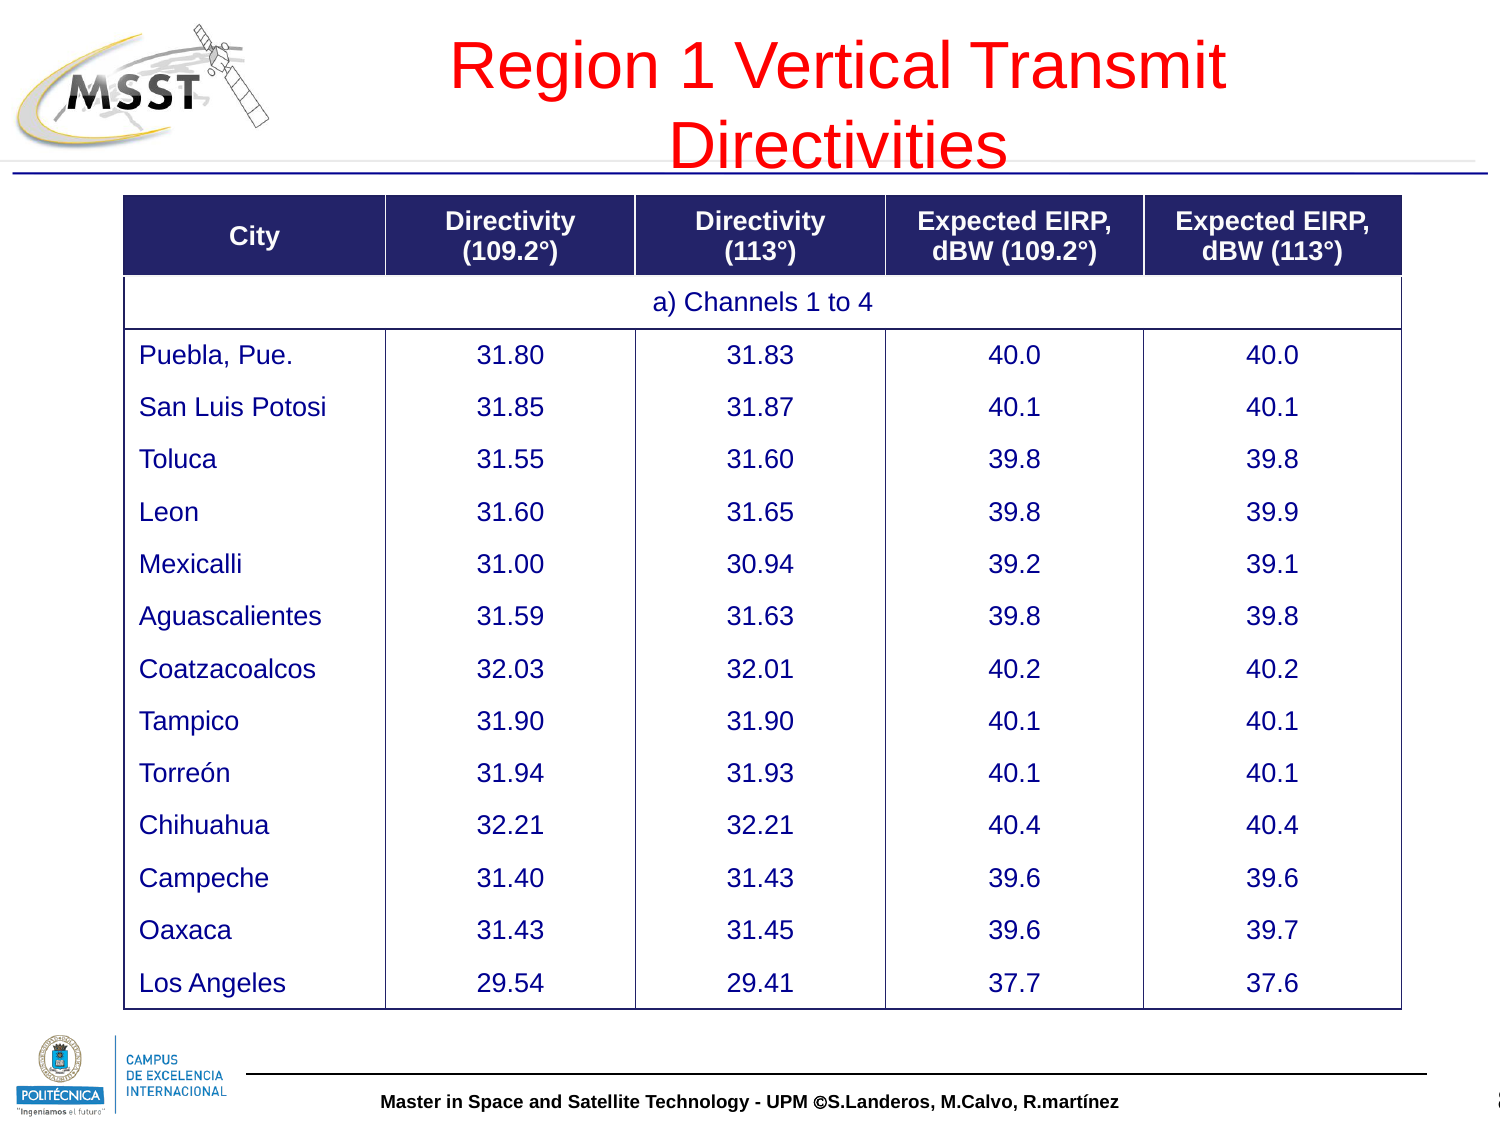

Region 1 Vertical Transmit
Directivities
| City | Directivity (109.2°) | Directivity (113°) | Expected EIRP, dBW (109.2°) | Expected EIRP, dBW (113°) |
| --- | --- | --- | --- | --- |
| a) Channels 1 to 4 |  |  |  |  |
| Puebla, Pue. | 31.80 | 31.83 | 40.0 | 40.0 |
| San Luis Potosi | 31.85 | 31.87 | 40.1 | 40.1 |
| Toluca | 31.55 | 31.60 | 39.8 | 39.8 |
| Leon | 31.60 | 31.65 | 39.8 | 39.9 |
| Mexicalli | 31.00 | 30.94 | 39.2 | 39.1 |
| Aguascalientes | 31.59 | 31.63 | 39.8 | 39.8 |
| Coatzacoalcos | 32.03 | 32.01 | 40.2 | 40.2 |
| Tampico | 31.90 | 31.90 | 40.1 | 40.1 |
| Torreón | 31.94 | 31.93 | 40.1 | 40.1 |
| Chihuahua | 32.21 | 32.21 | 40.4 | 40.4 |
| Campeche | 31.40 | 31.43 | 39.6 | 39.6 |
| Oaxaca | 31.43 | 31.45 | 39.6 | 39.7 |
| Los Angeles | 29.54 | 29.41 | 37.7 | 37.6 |